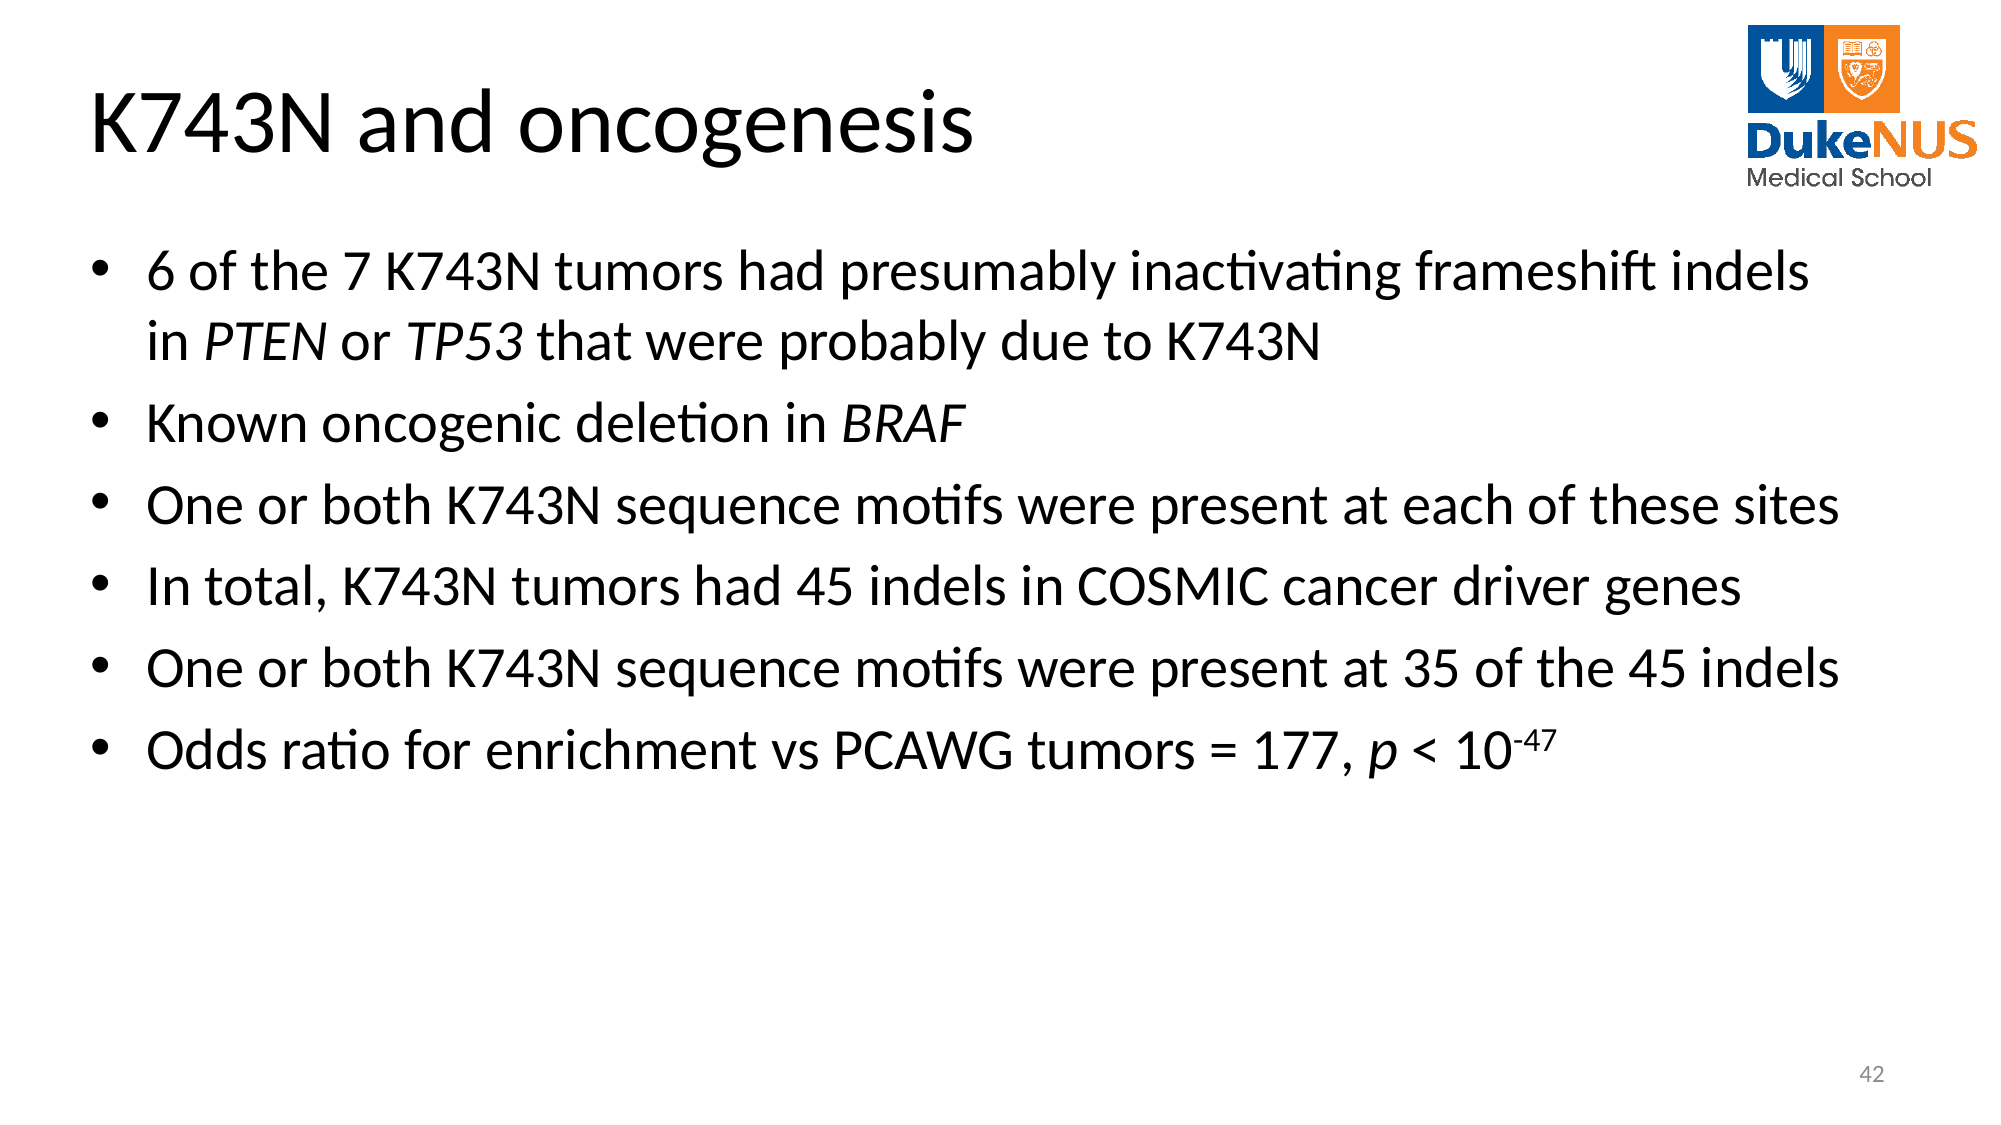

# K743N and oncogenesis
6 of the 7 K743N tumors had presumably inactivating frameshift indels in PTEN or TP53 that were probably due to K743N
Known oncogenic deletion in BRAF
One or both K743N sequence motifs were present at each of these sites
In total, K743N tumors had 45 indels in COSMIC cancer driver genes
One or both K743N sequence motifs were present at 35 of the 45 indels
Odds ratio for enrichment vs PCAWG tumors = 177, p < 10-47

42